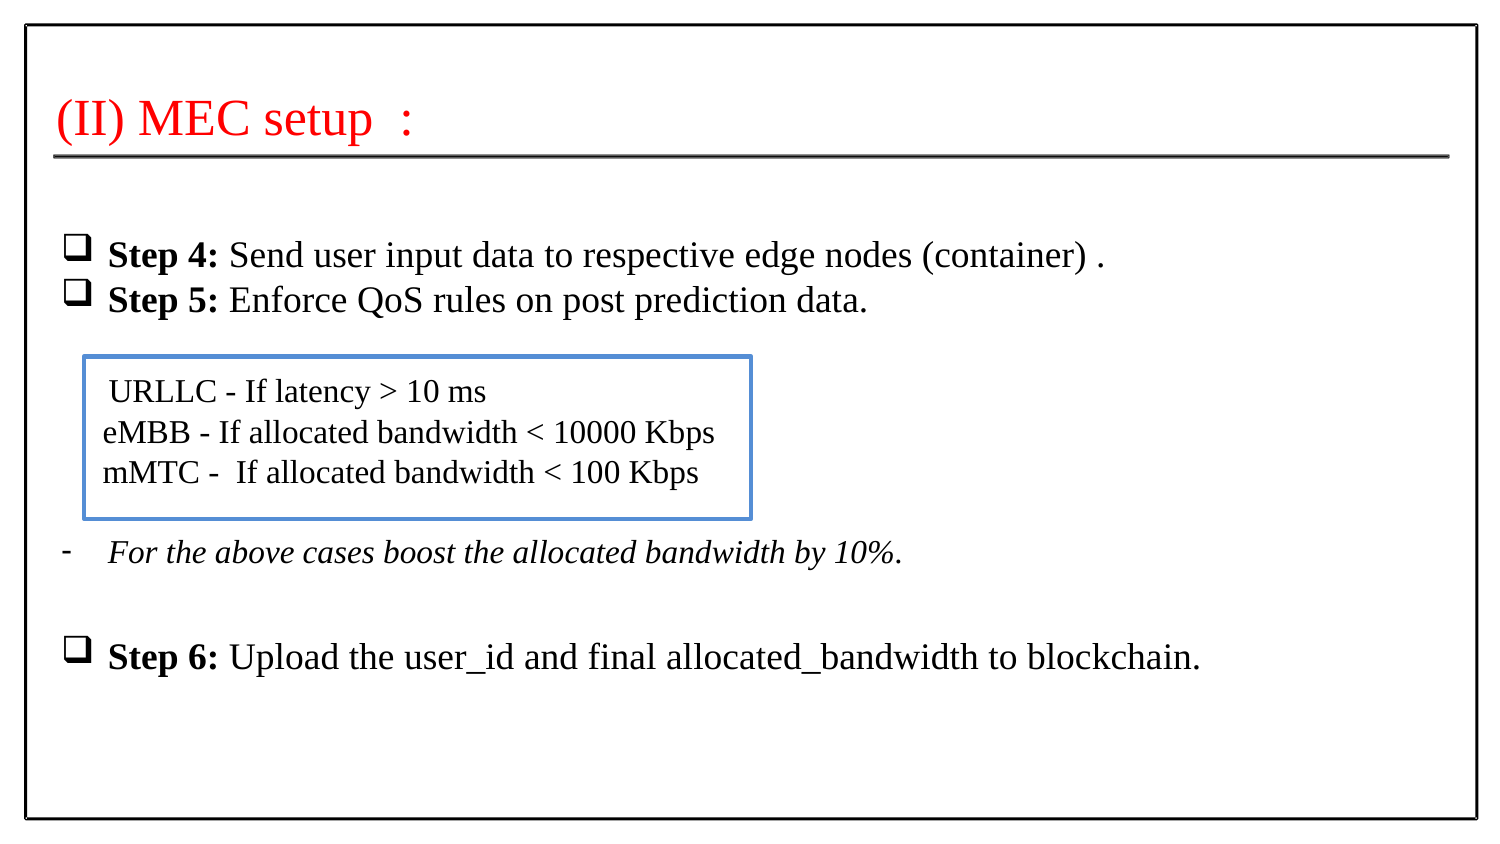

(II) MEC setup  :

Step 4: Send user input data to respective edge nodes (container) .
Step 5: Enforce QoS rules on post prediction data.
     URLLC - If latency > 10 ms
     eMBB - If allocated bandwidth < 10000 Kbps
     mMTC -  If allocated bandwidth < 100 Kbps

For the above cases boost the allocated bandwidth by 10%.

Step 6: Upload the user_id and final allocated_bandwidth to blockchain.